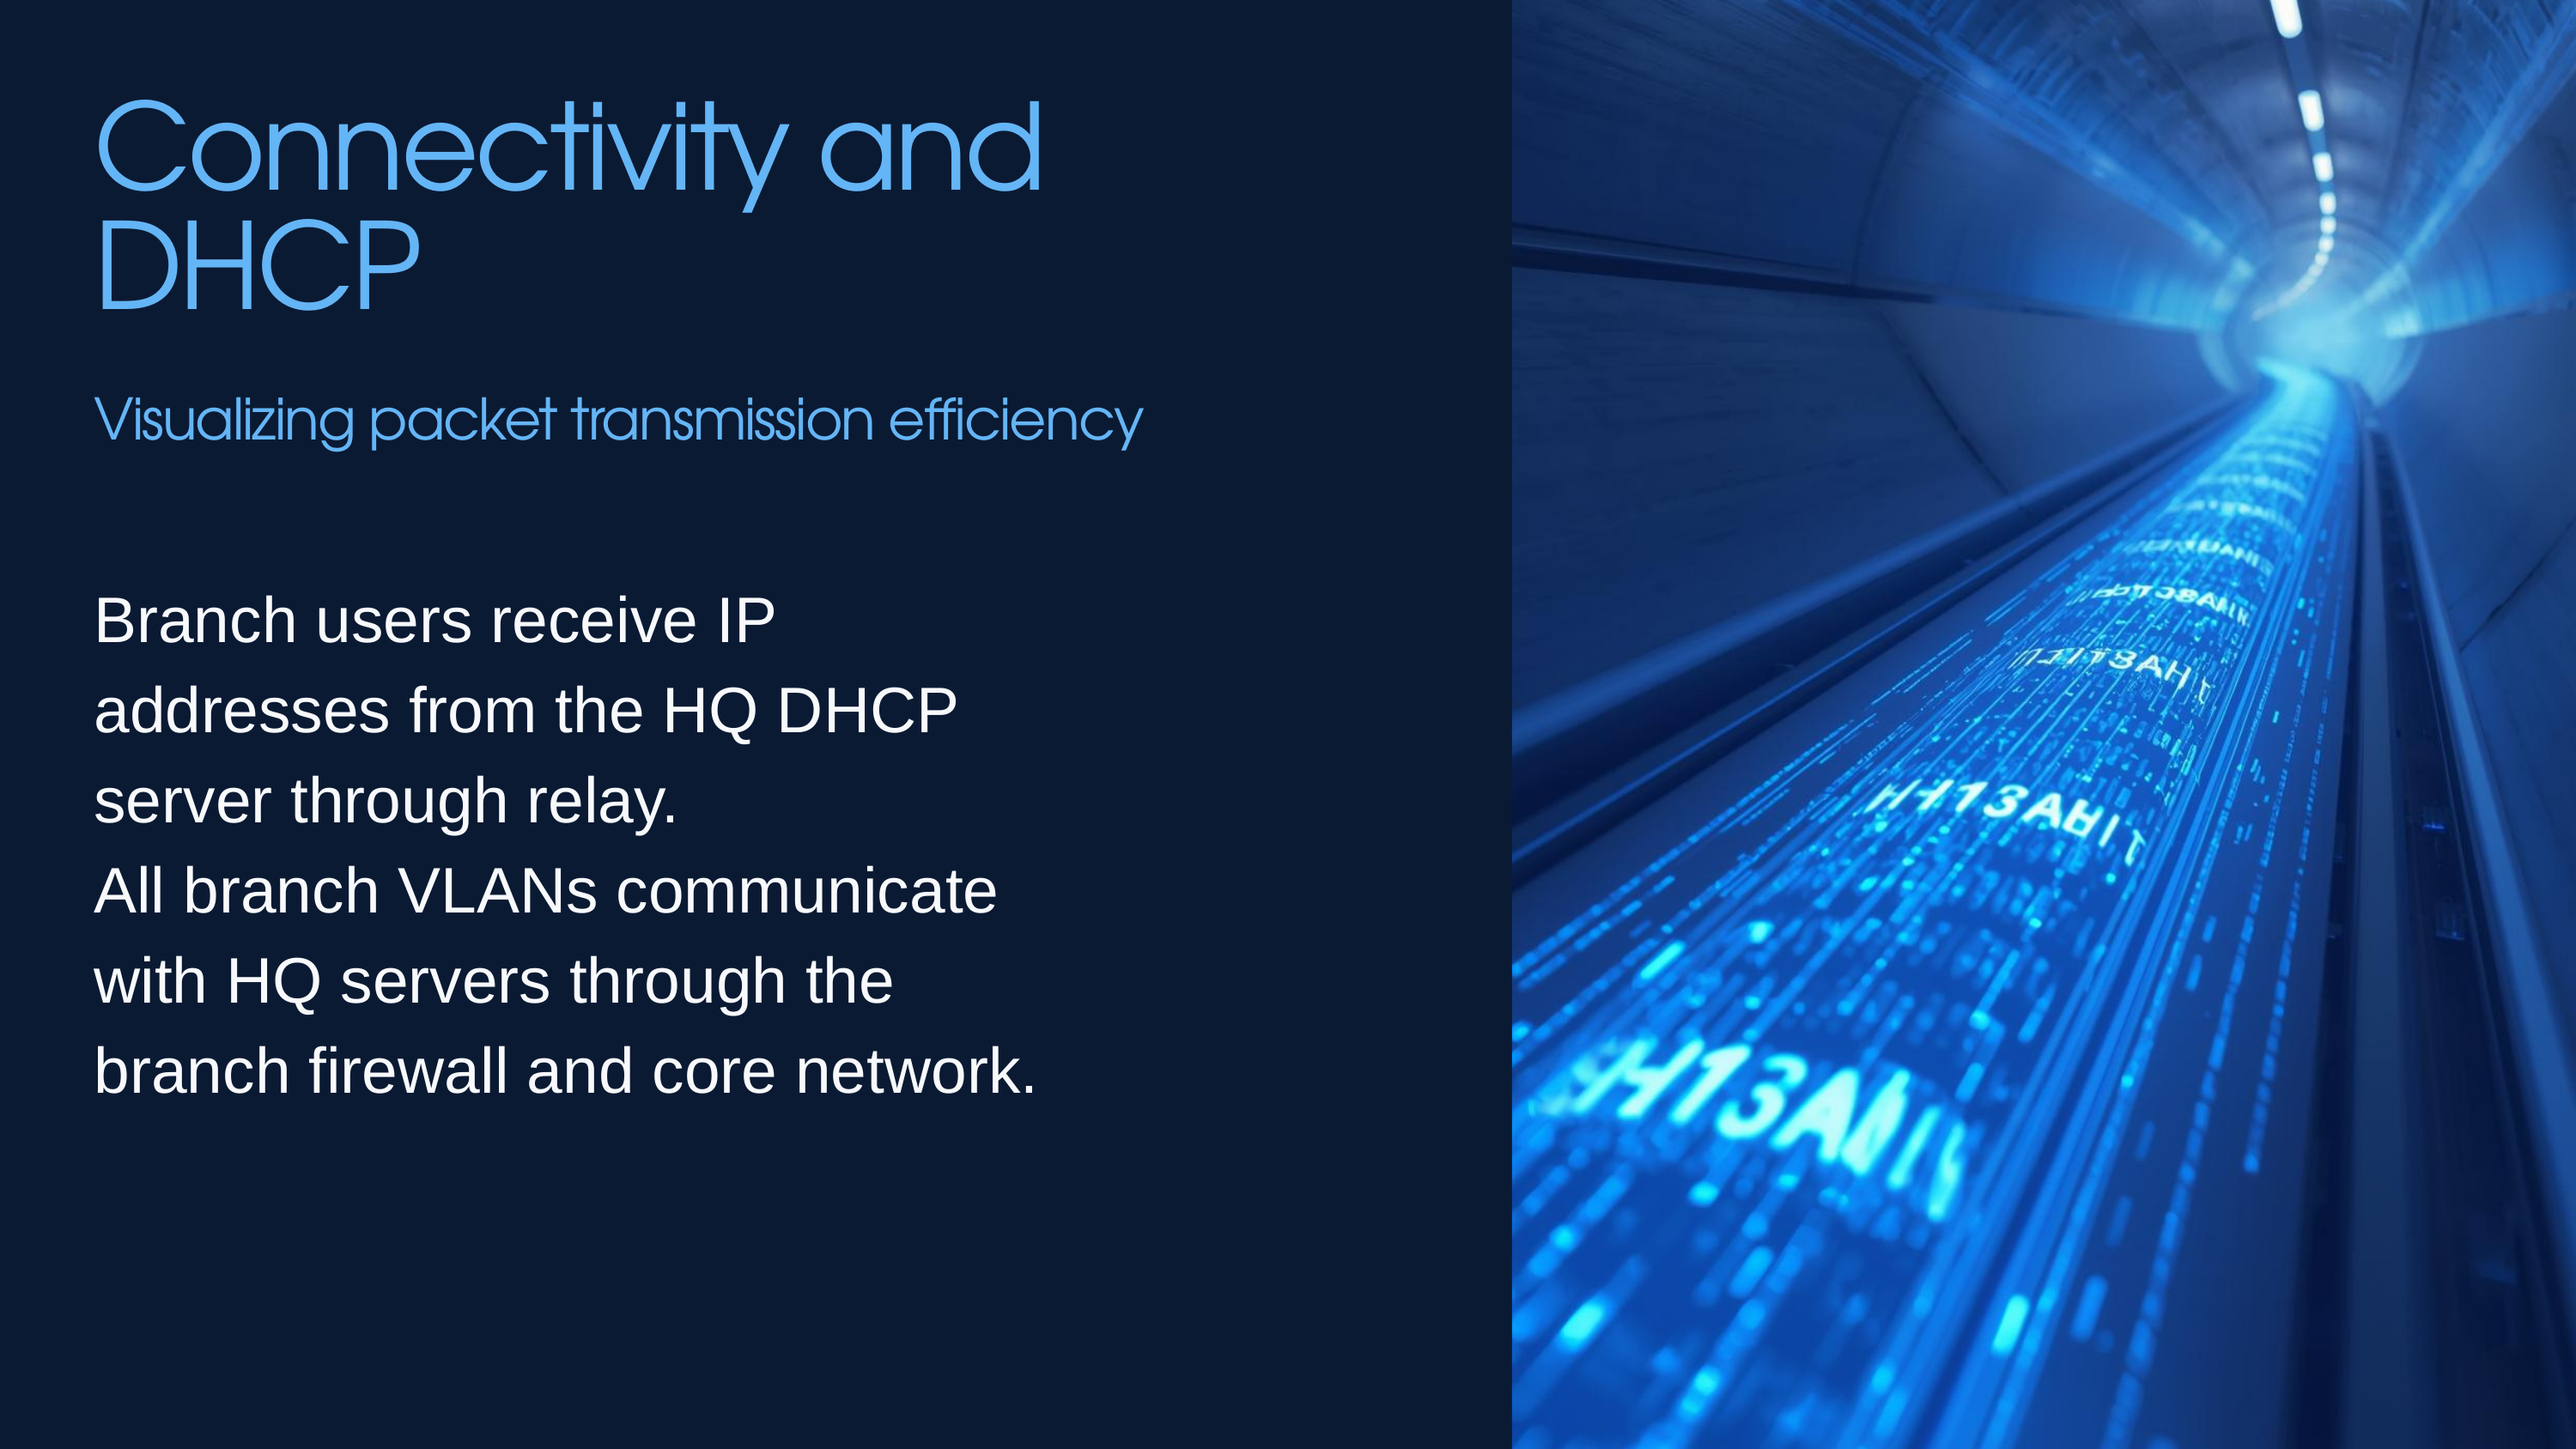

Connectivity and DHCP
Visualizing packet transmission efficiency
Branch users receive IP addresses from the HQ DHCP server through relay.
All branch VLANs communicate with HQ servers through the branch firewall and core network.